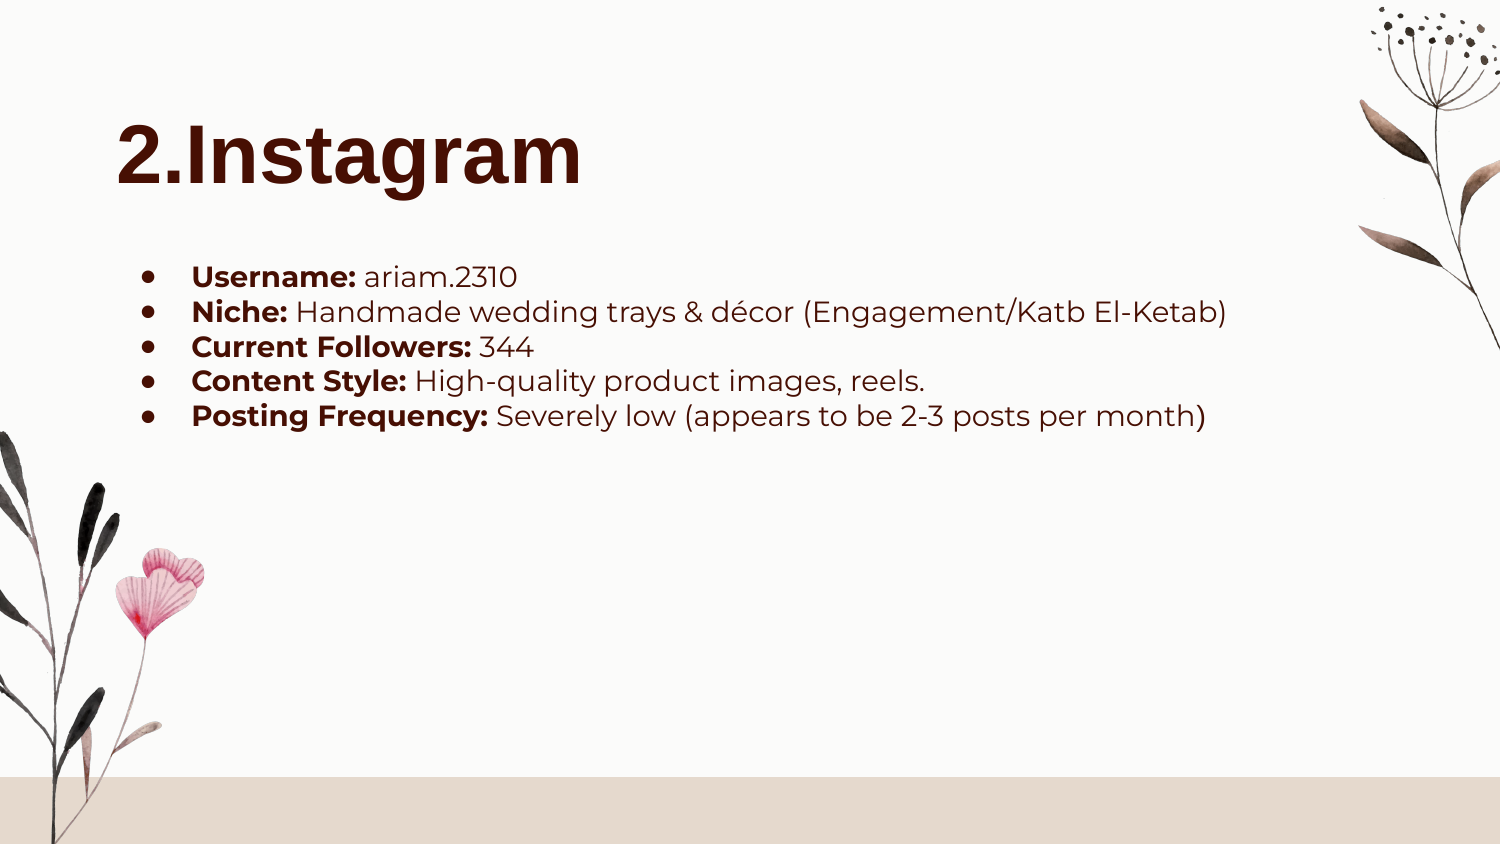

# 2.Instagram
Username: ariam.2310
Niche: Handmade wedding trays & décor (Engagement/Katb El-Ketab)
Current Followers: 344
Content Style: High-quality product images, reels.
Posting Frequency: Severely low (appears to be 2-3 posts per month)